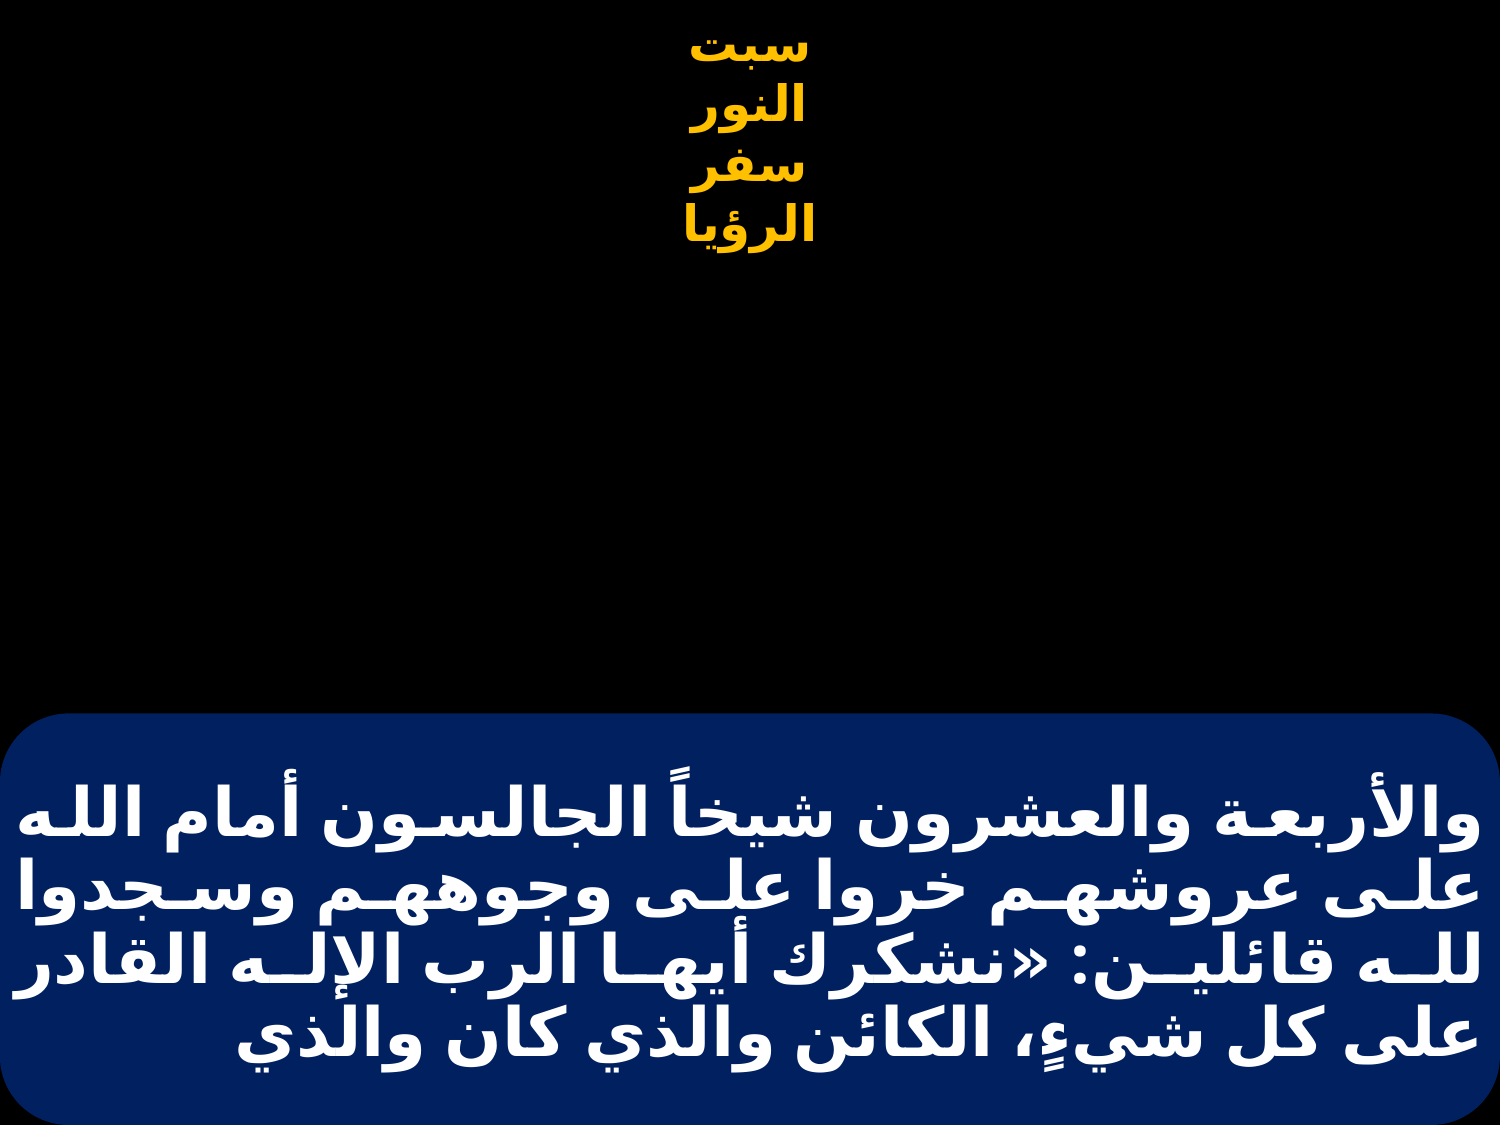

# والأربعة والعشرون شيخاً الجالسون أمام الله على عروشهم خروا على وجوههم وسجدوا لله قائلين: «نشكرك أيها الرب الإله القادر على كل شيءٍ، الكائن والذي كان والذي